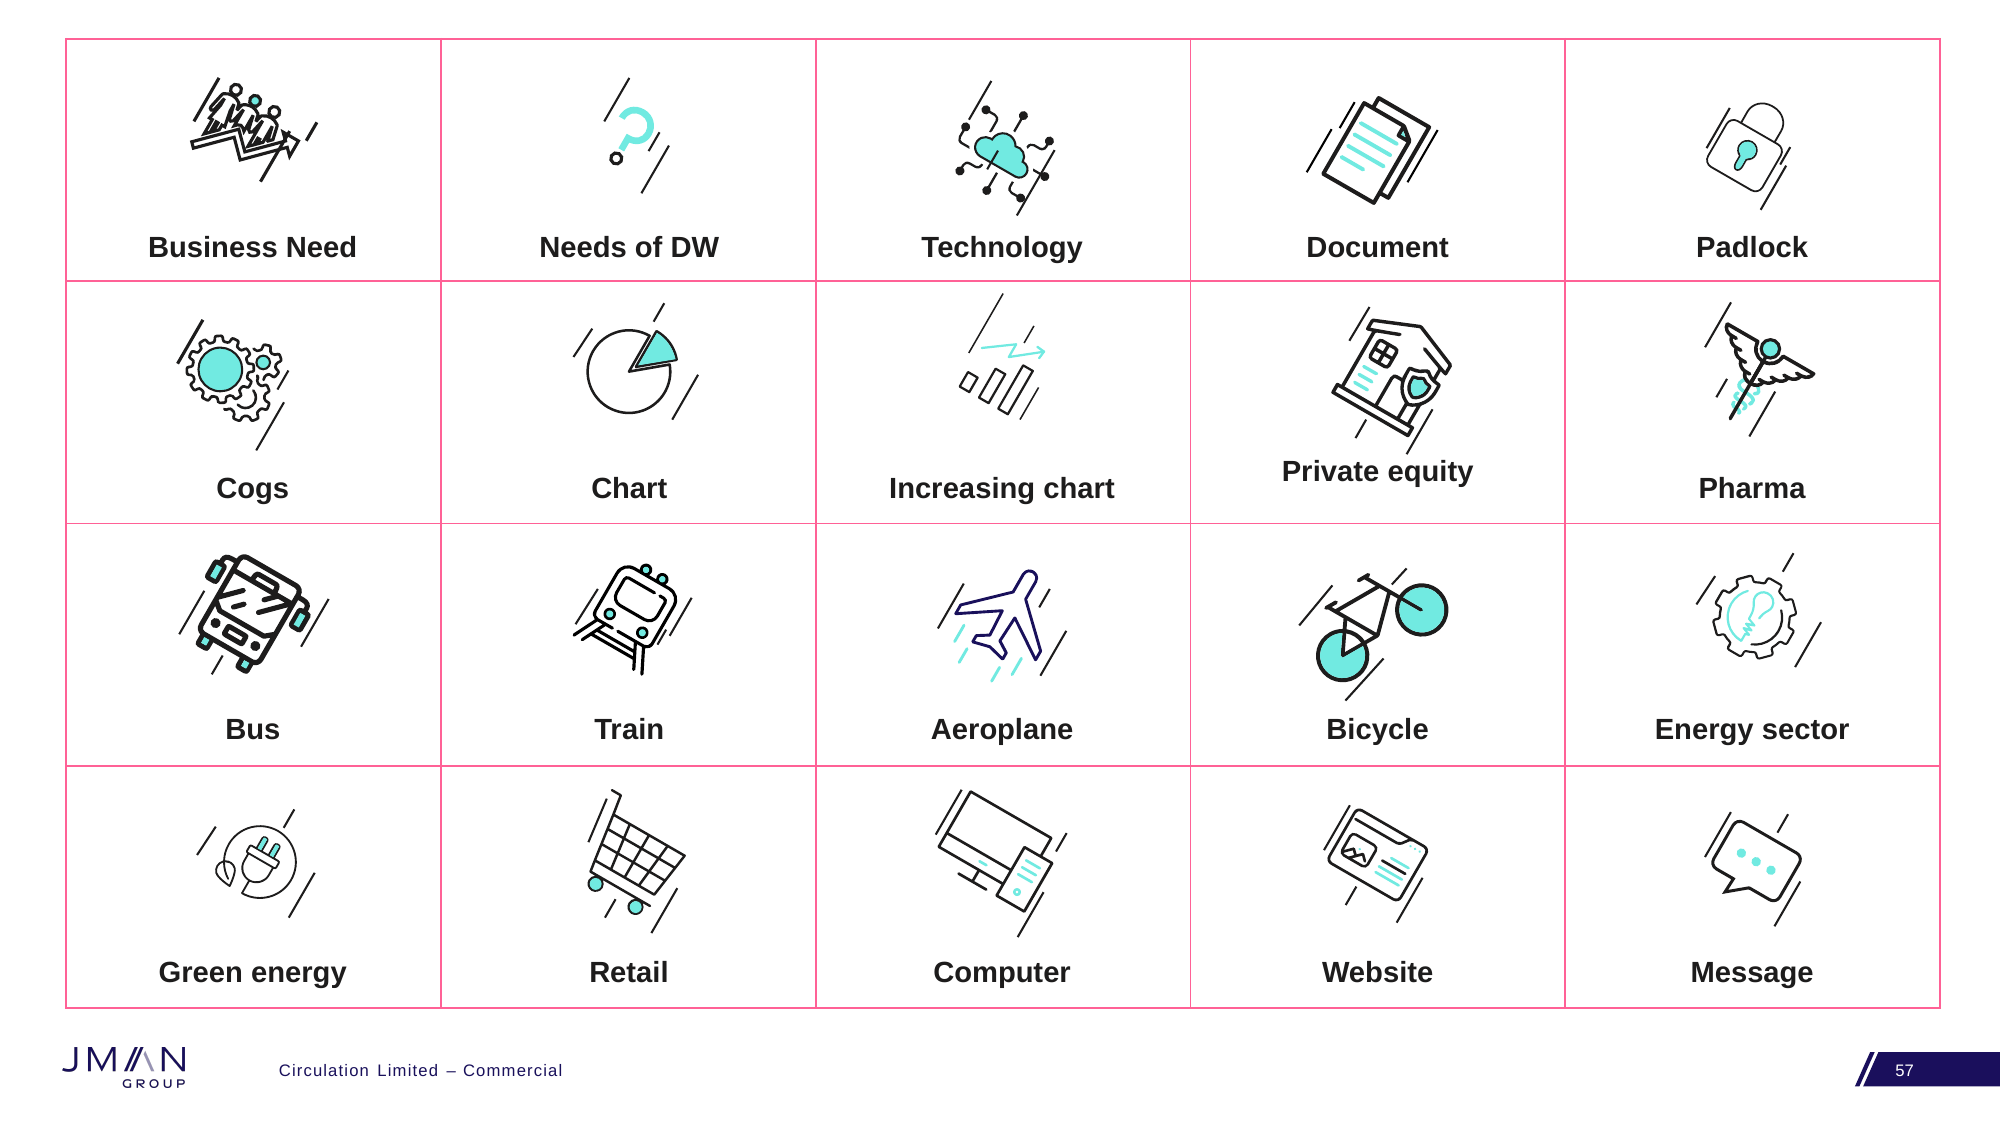

|  |  |  |  |  |
| --- | --- | --- | --- | --- |
|  |  |  |  |  |
|  |  |  |  |  |
|  |  |  |  |  |

Business Need
Needs of DW
Technology
Document
Padlock

Cogs
Chart
Increasing chart
Private equity

Pharma

Bus
Train
Aeroplane
Bicycle
Energy sector

Green energy
Retail
Computer
Website
Message